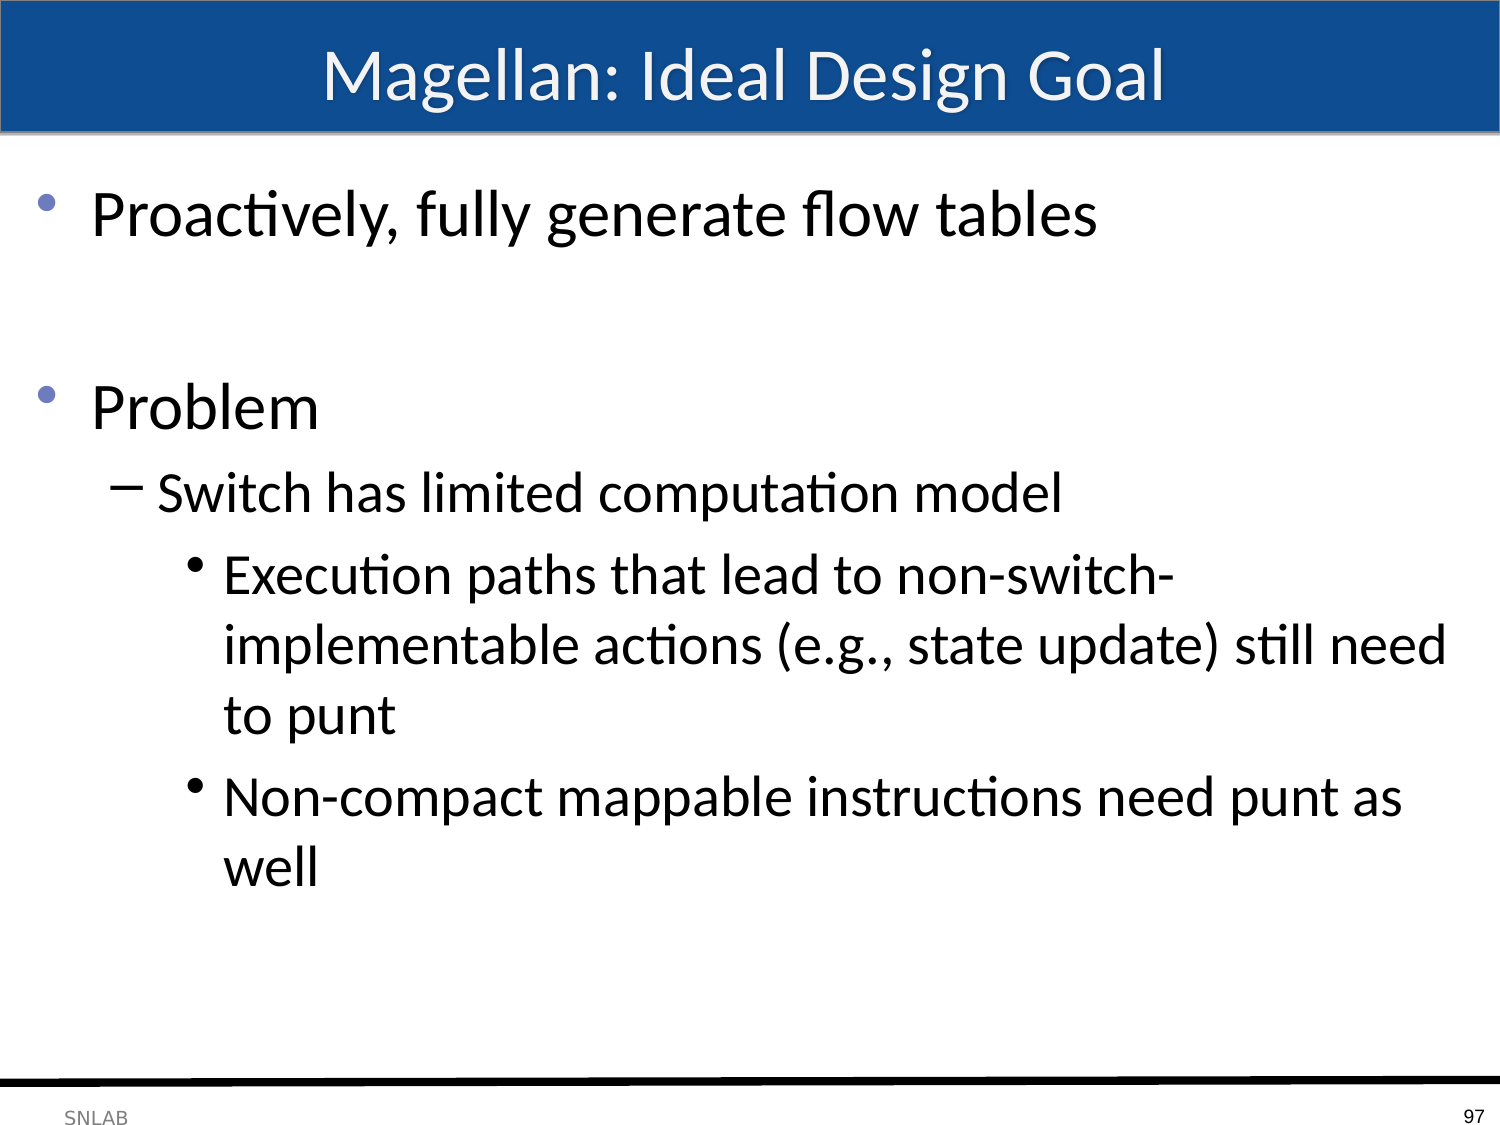

# Magellan: Ideal Design Goal
Proactively, fully generate flow tables

Problem
Switch has limited computation model
Execution paths that lead to non-switch-implementable actions (e.g., state update) still need to punt
Non-compact mappable instructions need punt as well
97